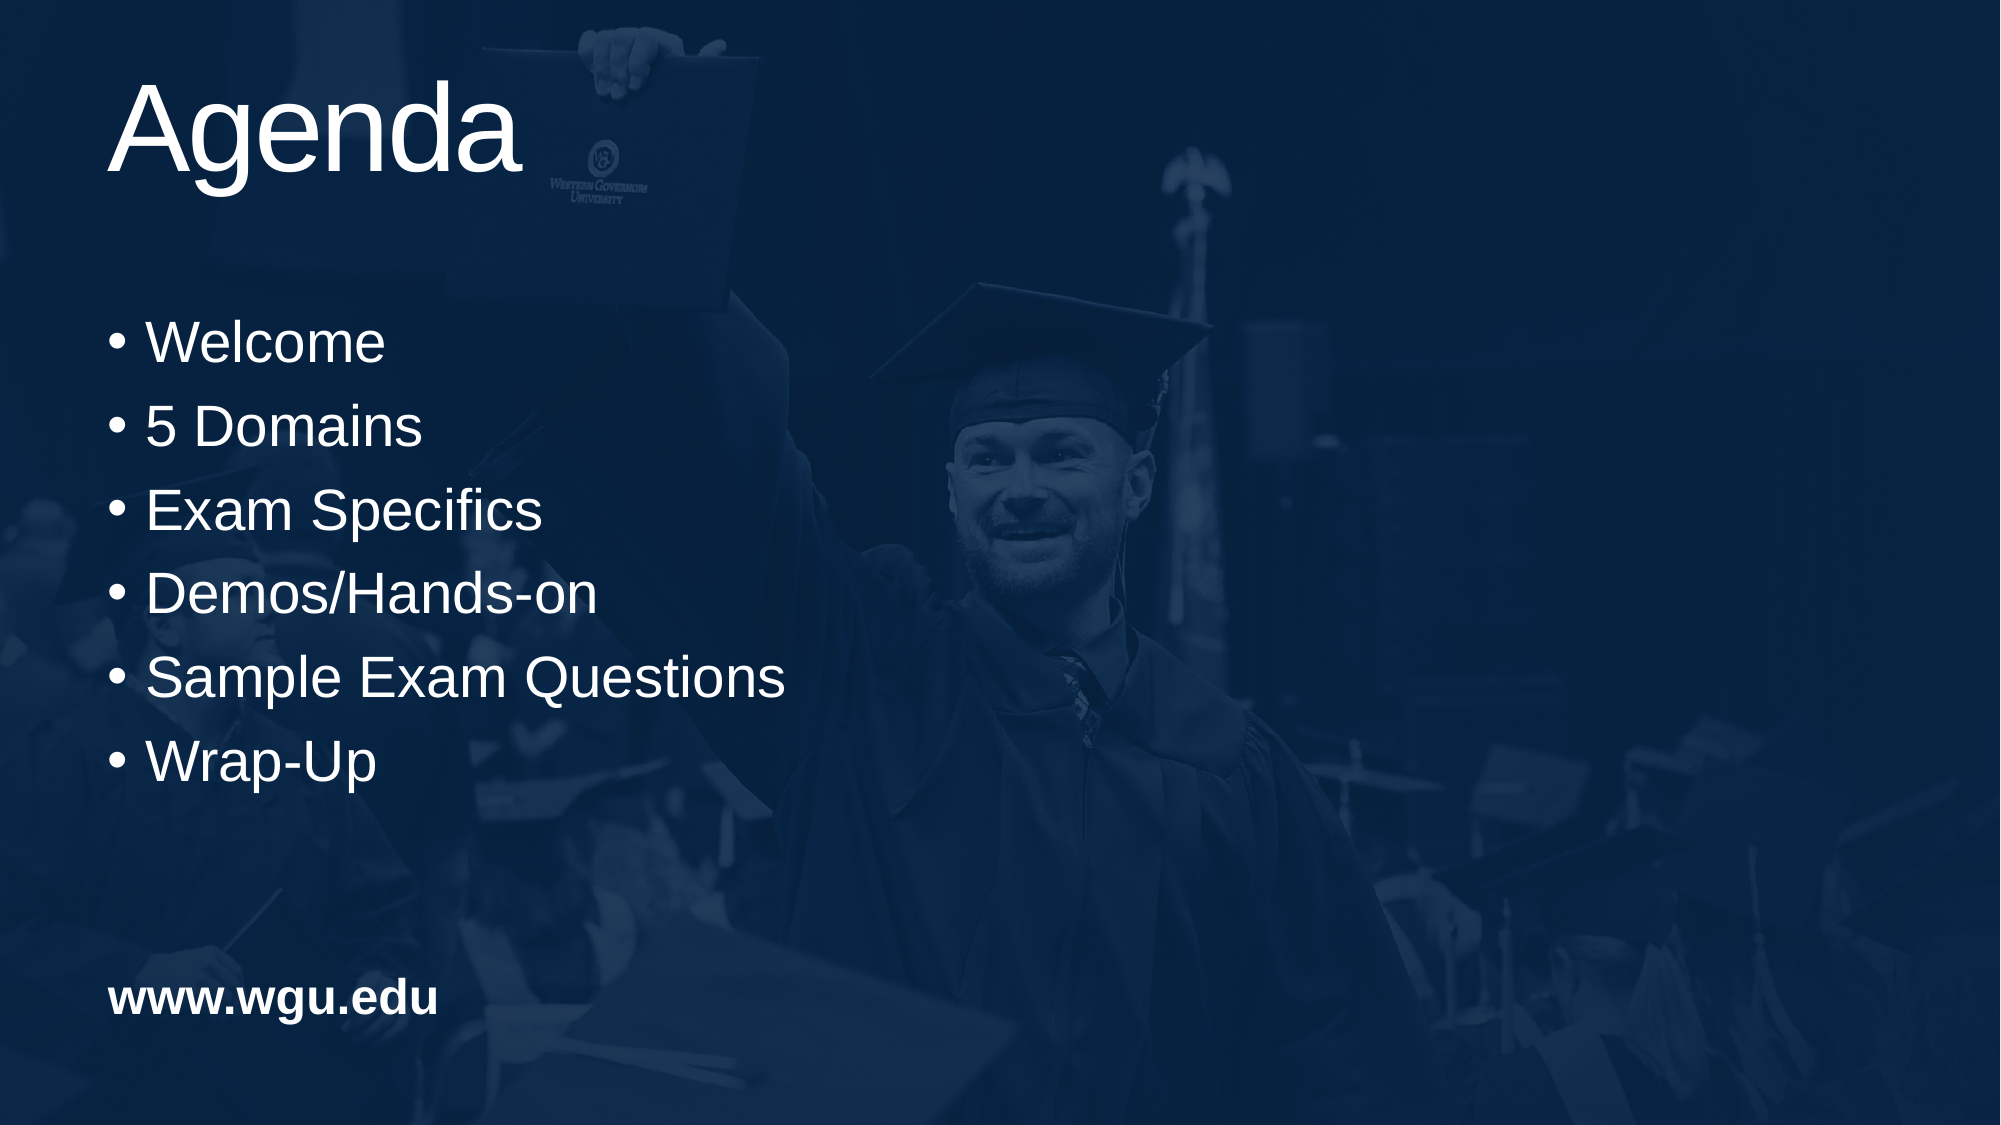

Agenda
Welcome
5 Domains
Exam Specifics
Demos/Hands-on
Sample Exam Questions
Wrap-Up